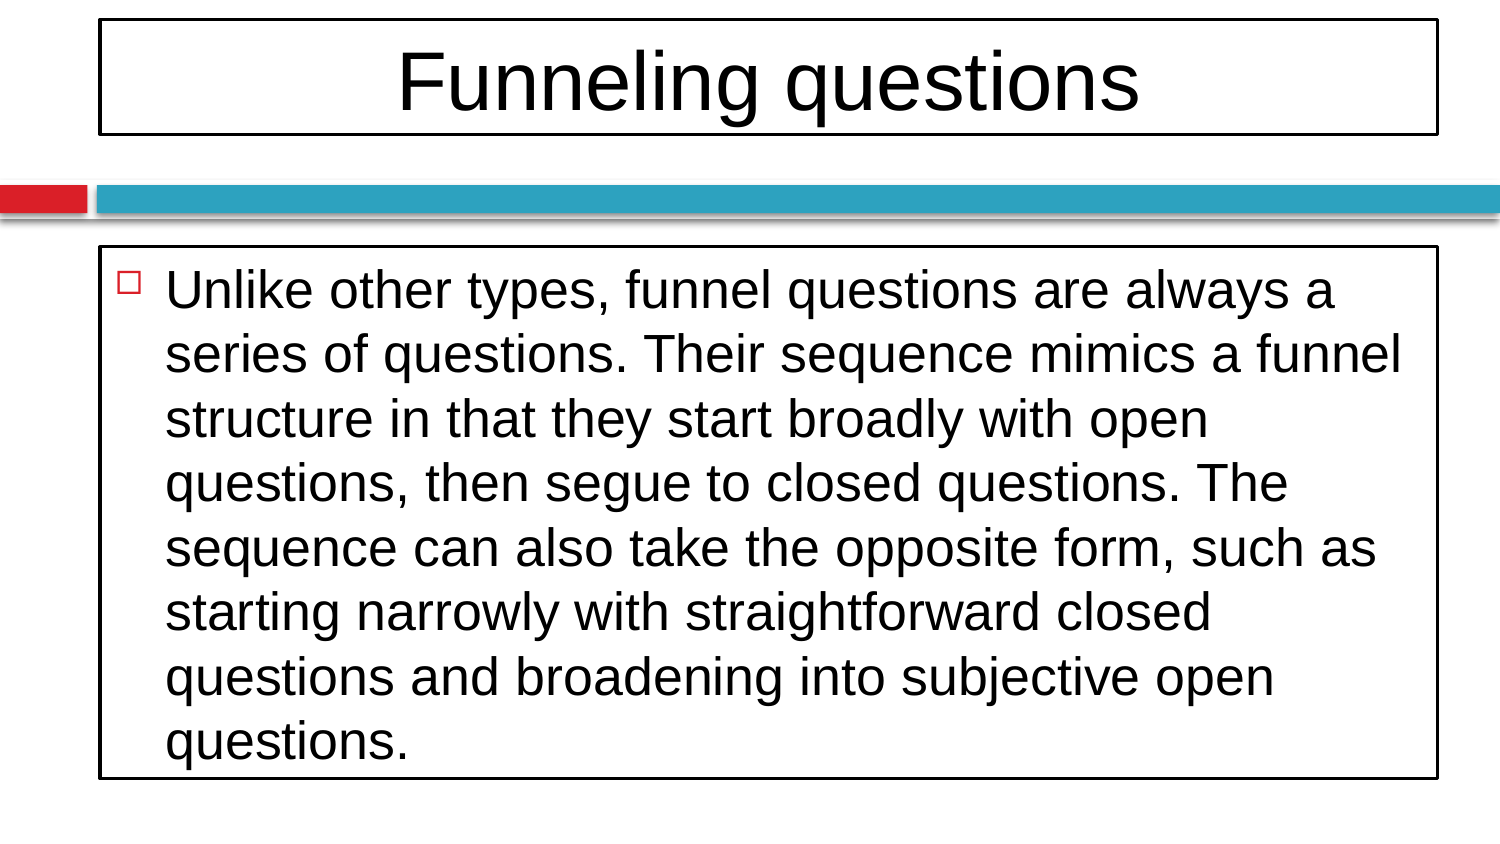

# Funneling questions
Unlike other types, funnel questions are always a series of questions. Their sequence mimics a funnel structure in that they start broadly with open questions, then segue to closed questions. The sequence can also take the opposite form, such as starting narrowly with straightforward closed questions and broadening into subjective open questions.